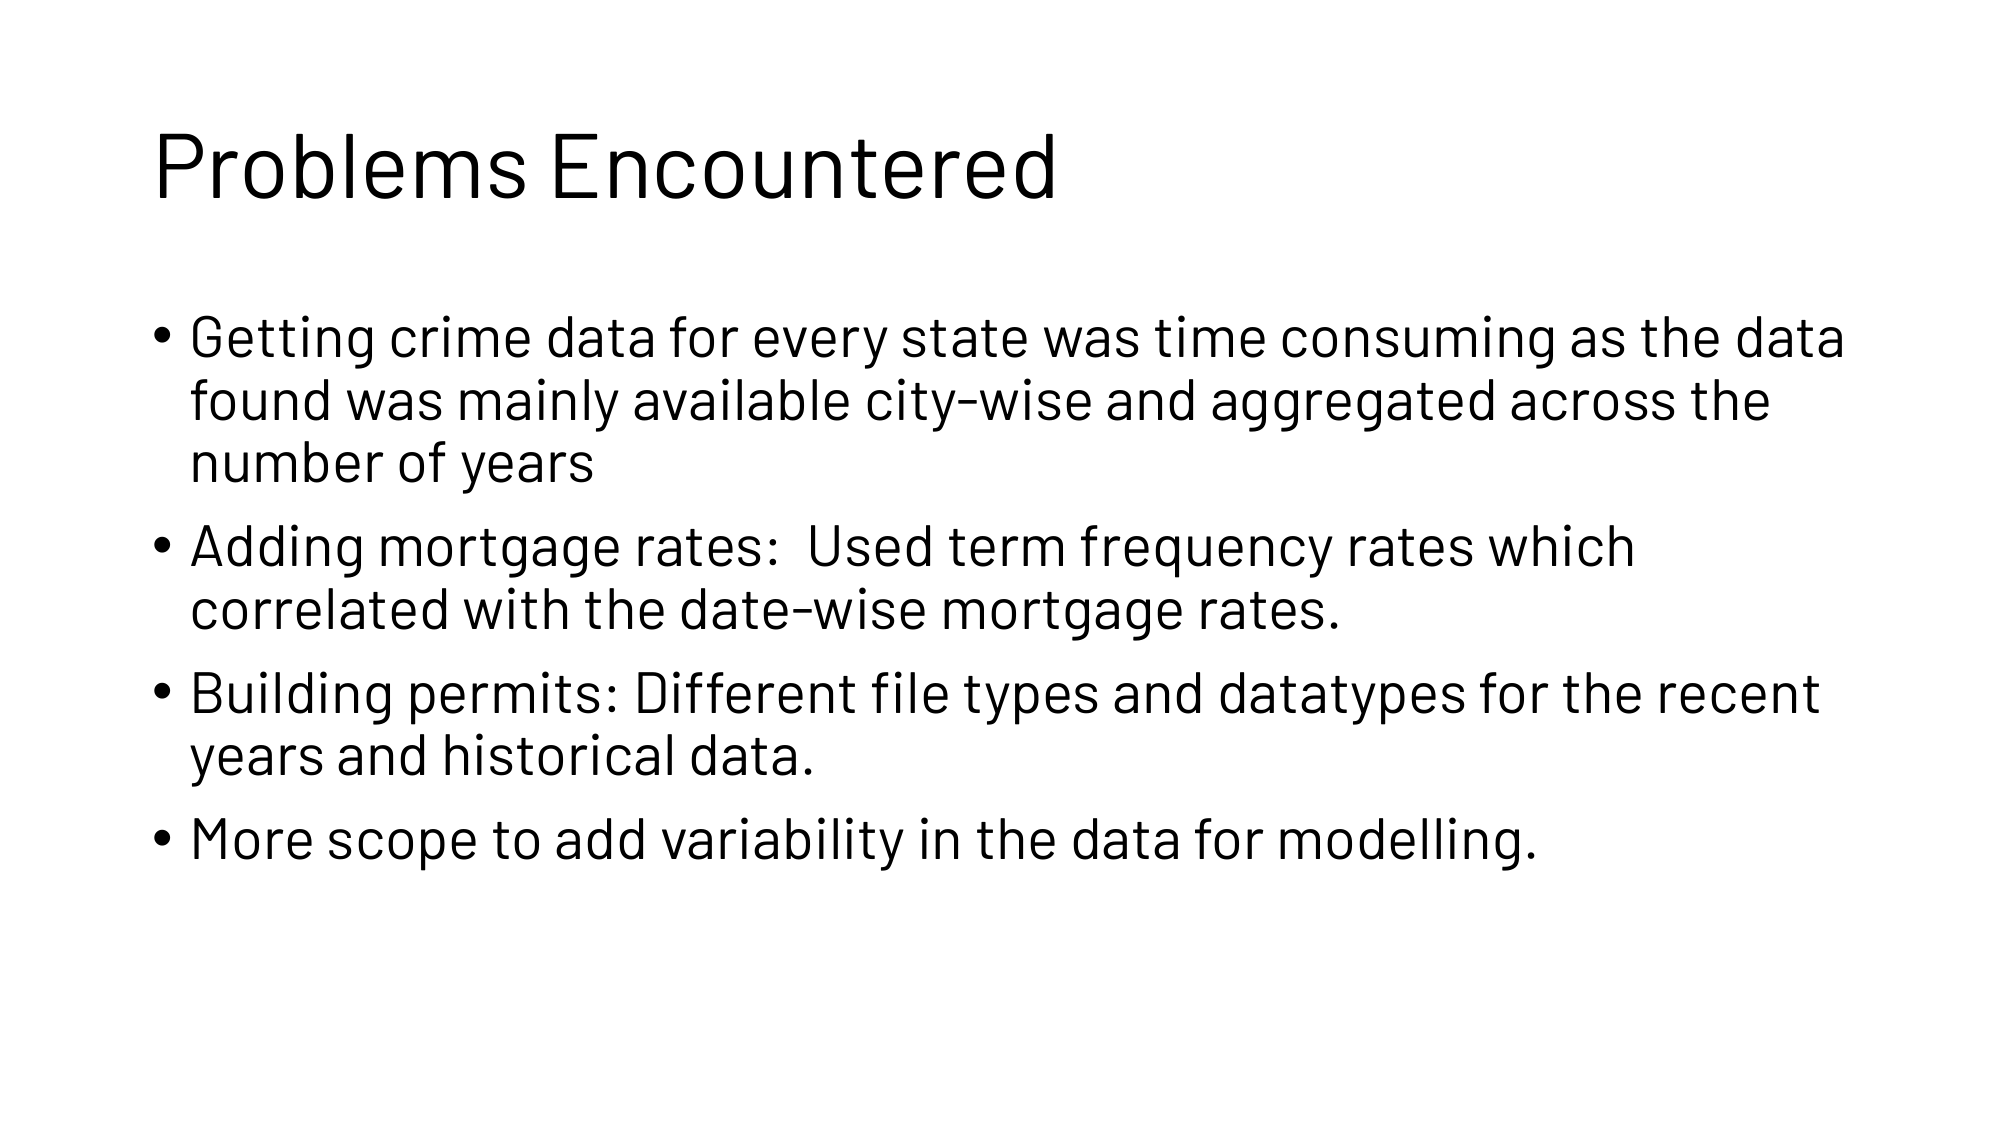

# Problems Encountered
Getting crime data for every state was time consuming as the data found was mainly available city-wise and aggregated across the number of years
Adding mortgage rates:  Used term frequency rates which correlated with the date-wise mortgage rates.
Building permits: Different file types and datatypes for the recent years and historical data.
More scope to add variability in the data for modelling.